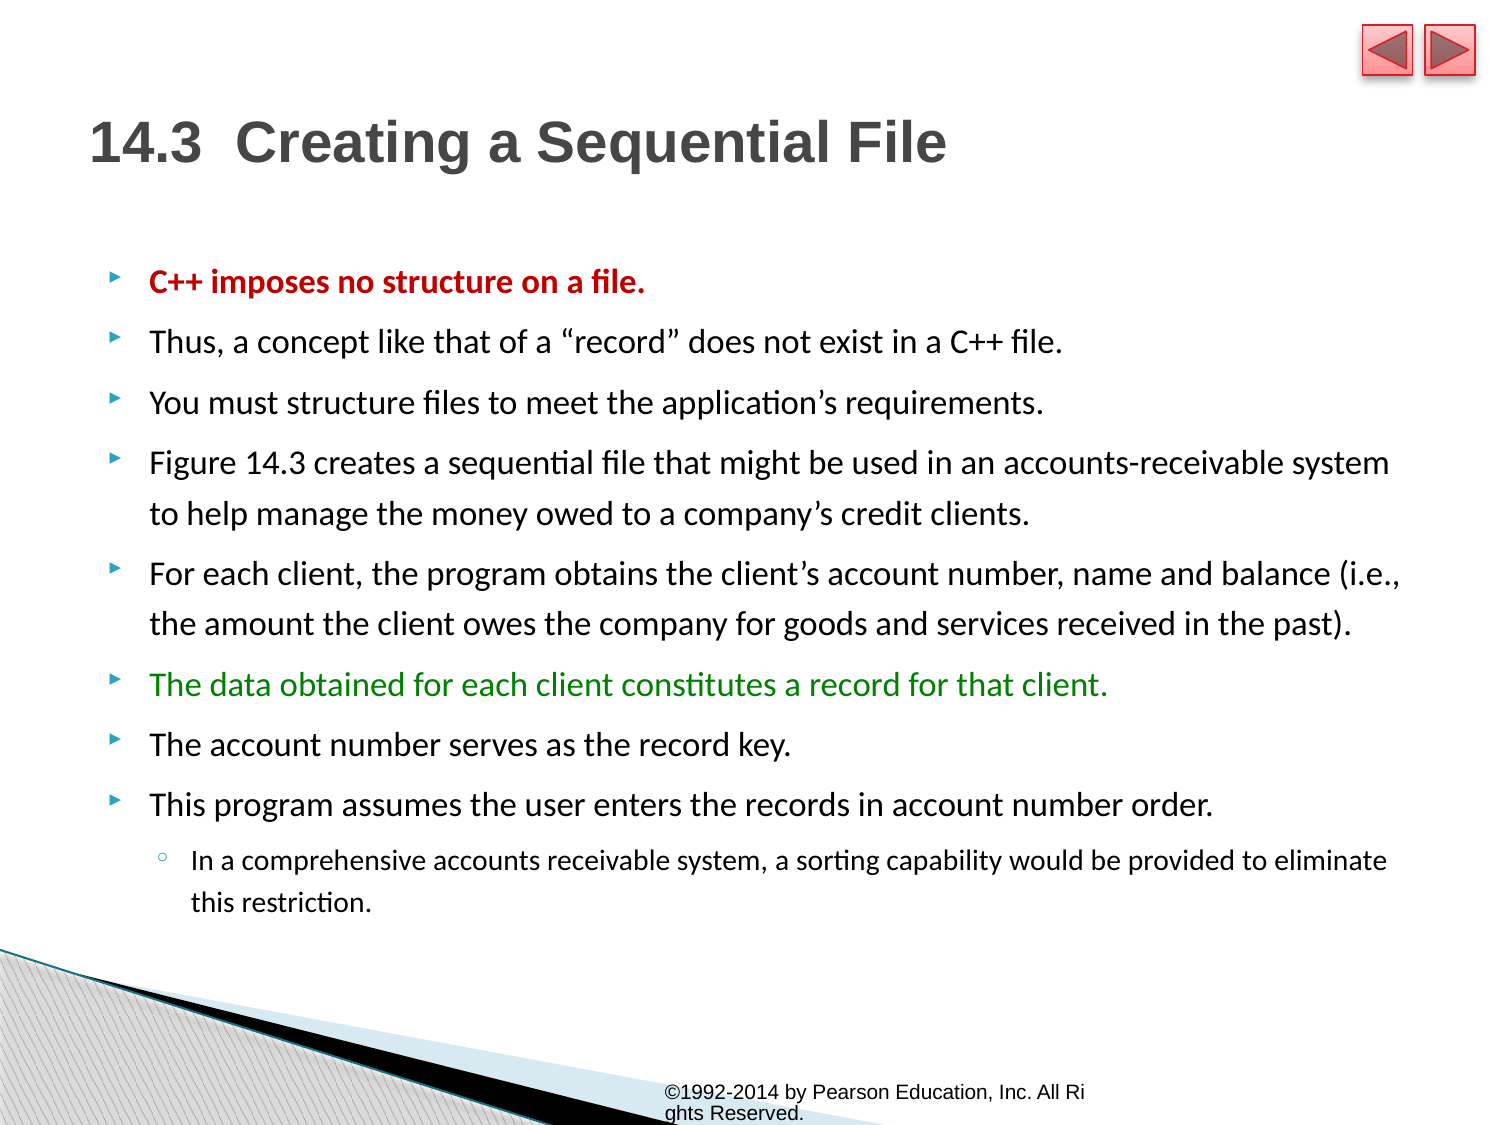

# 14.3  Creating a Sequential File
C++ imposes no structure on a file.
Thus, a concept like that of a “record” does not exist in a C++ file.
You must structure files to meet the application’s requirements.
Figure 14.3 creates a sequential file that might be used in an accounts-receivable system to help manage the money owed to a company’s credit clients.
For each client, the program obtains the client’s account number, name and balance (i.e., the amount the client owes the company for goods and services received in the past).
The data obtained for each client constitutes a record for that client.
The account number serves as the record key.
This program assumes the user enters the records in account number order.
In a comprehensive accounts receivable system, a sorting capability would be provided to eliminate this restriction.
©1992-2014 by Pearson Education, Inc. All Rights Reserved.